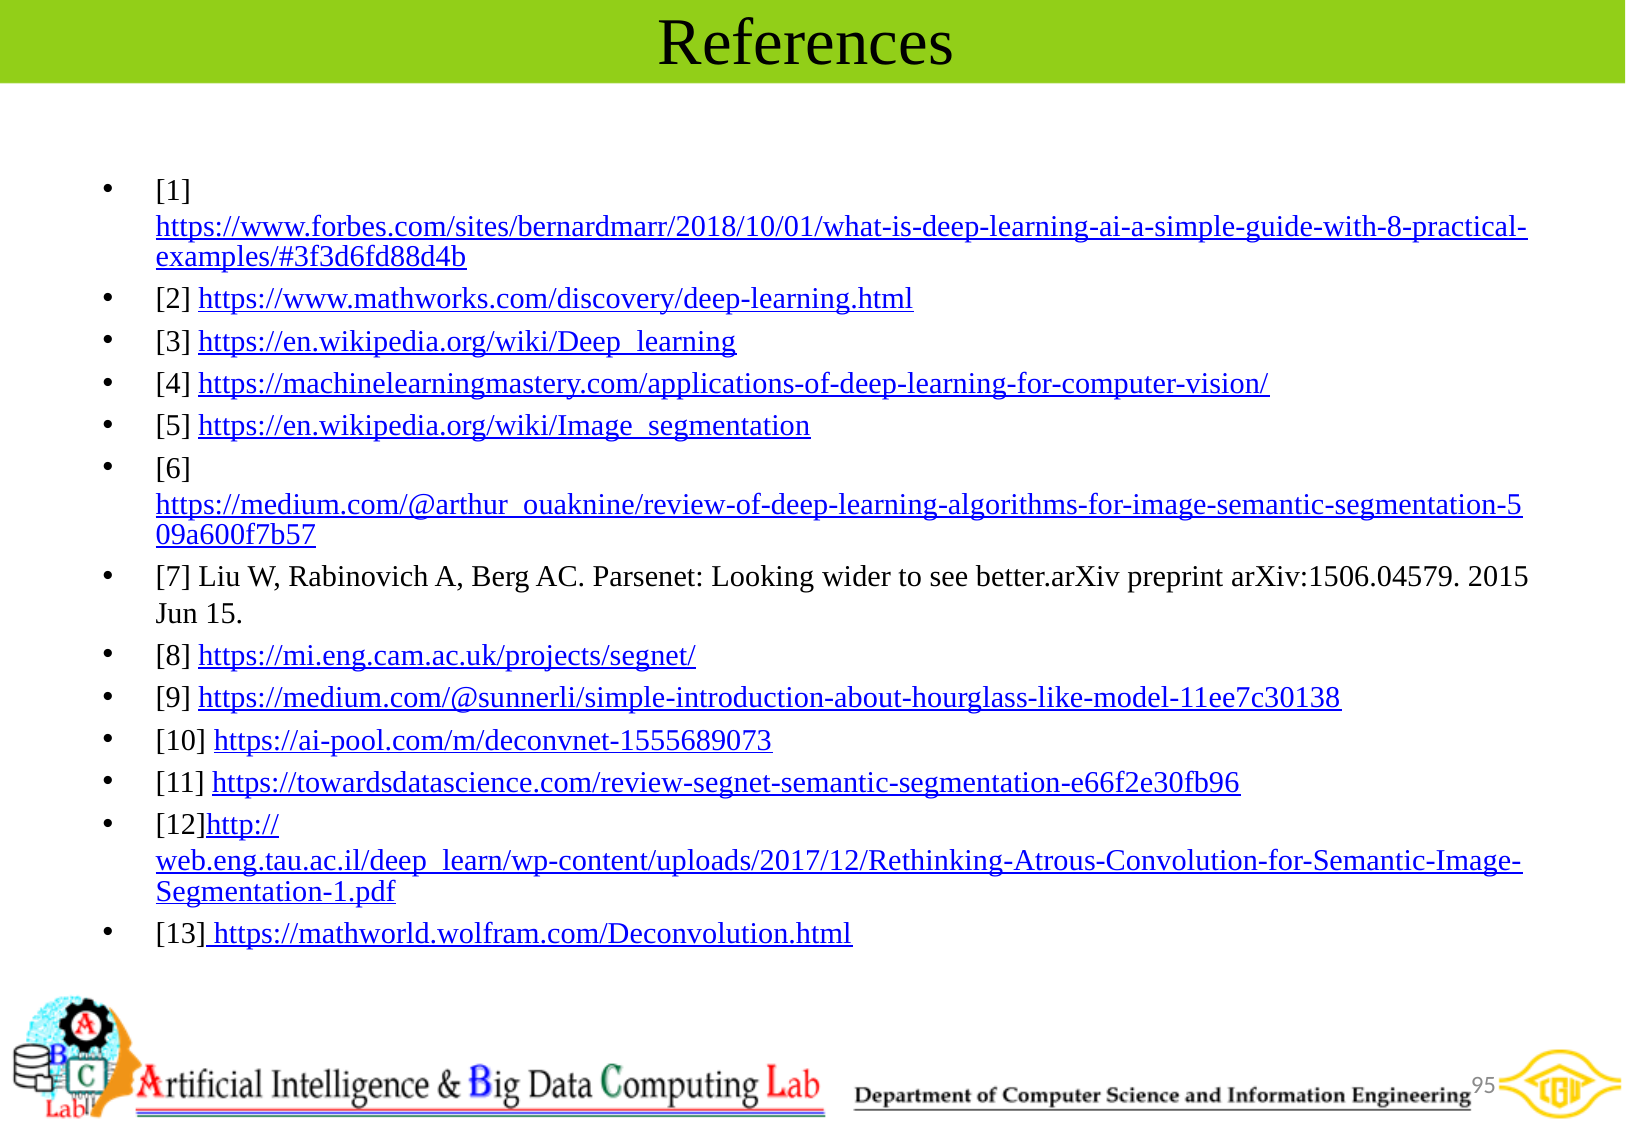

# References
[1]https://www.forbes.com/sites/bernardmarr/2018/10/01/what-is-deep-learning-ai-a-simple-guide-with-8-practical-examples/#3f3d6fd88d4b
[2] https://www.mathworks.com/discovery/deep-learning.html
[3] https://en.wikipedia.org/wiki/Deep_learning
[4] https://machinelearningmastery.com/applications-of-deep-learning-for-computer-vision/
[5] https://en.wikipedia.org/wiki/Image_segmentation
[6]https://medium.com/@arthur_ouaknine/review-of-deep-learning-algorithms-for-image-semantic-segmentation-509a600f7b57
[7] Liu W, Rabinovich A, Berg AC. Parsenet: Looking wider to see better.arXiv preprint arXiv:1506.04579. 2015 Jun 15.
[8] https://mi.eng.cam.ac.uk/projects/segnet/
[9] https://medium.com/@sunnerli/simple-introduction-about-hourglass-like-model-11ee7c30138
[10] https://ai-pool.com/m/deconvnet-1555689073
[11] https://towardsdatascience.com/review-segnet-semantic-segmentation-e66f2e30fb96
[12]http://web.eng.tau.ac.il/deep_learn/wp-content/uploads/2017/12/Rethinking-Atrous-Convolution-for-Semantic-Image-Segmentation-1.pdf
[13] https://mathworld.wolfram.com/Deconvolution.html
95